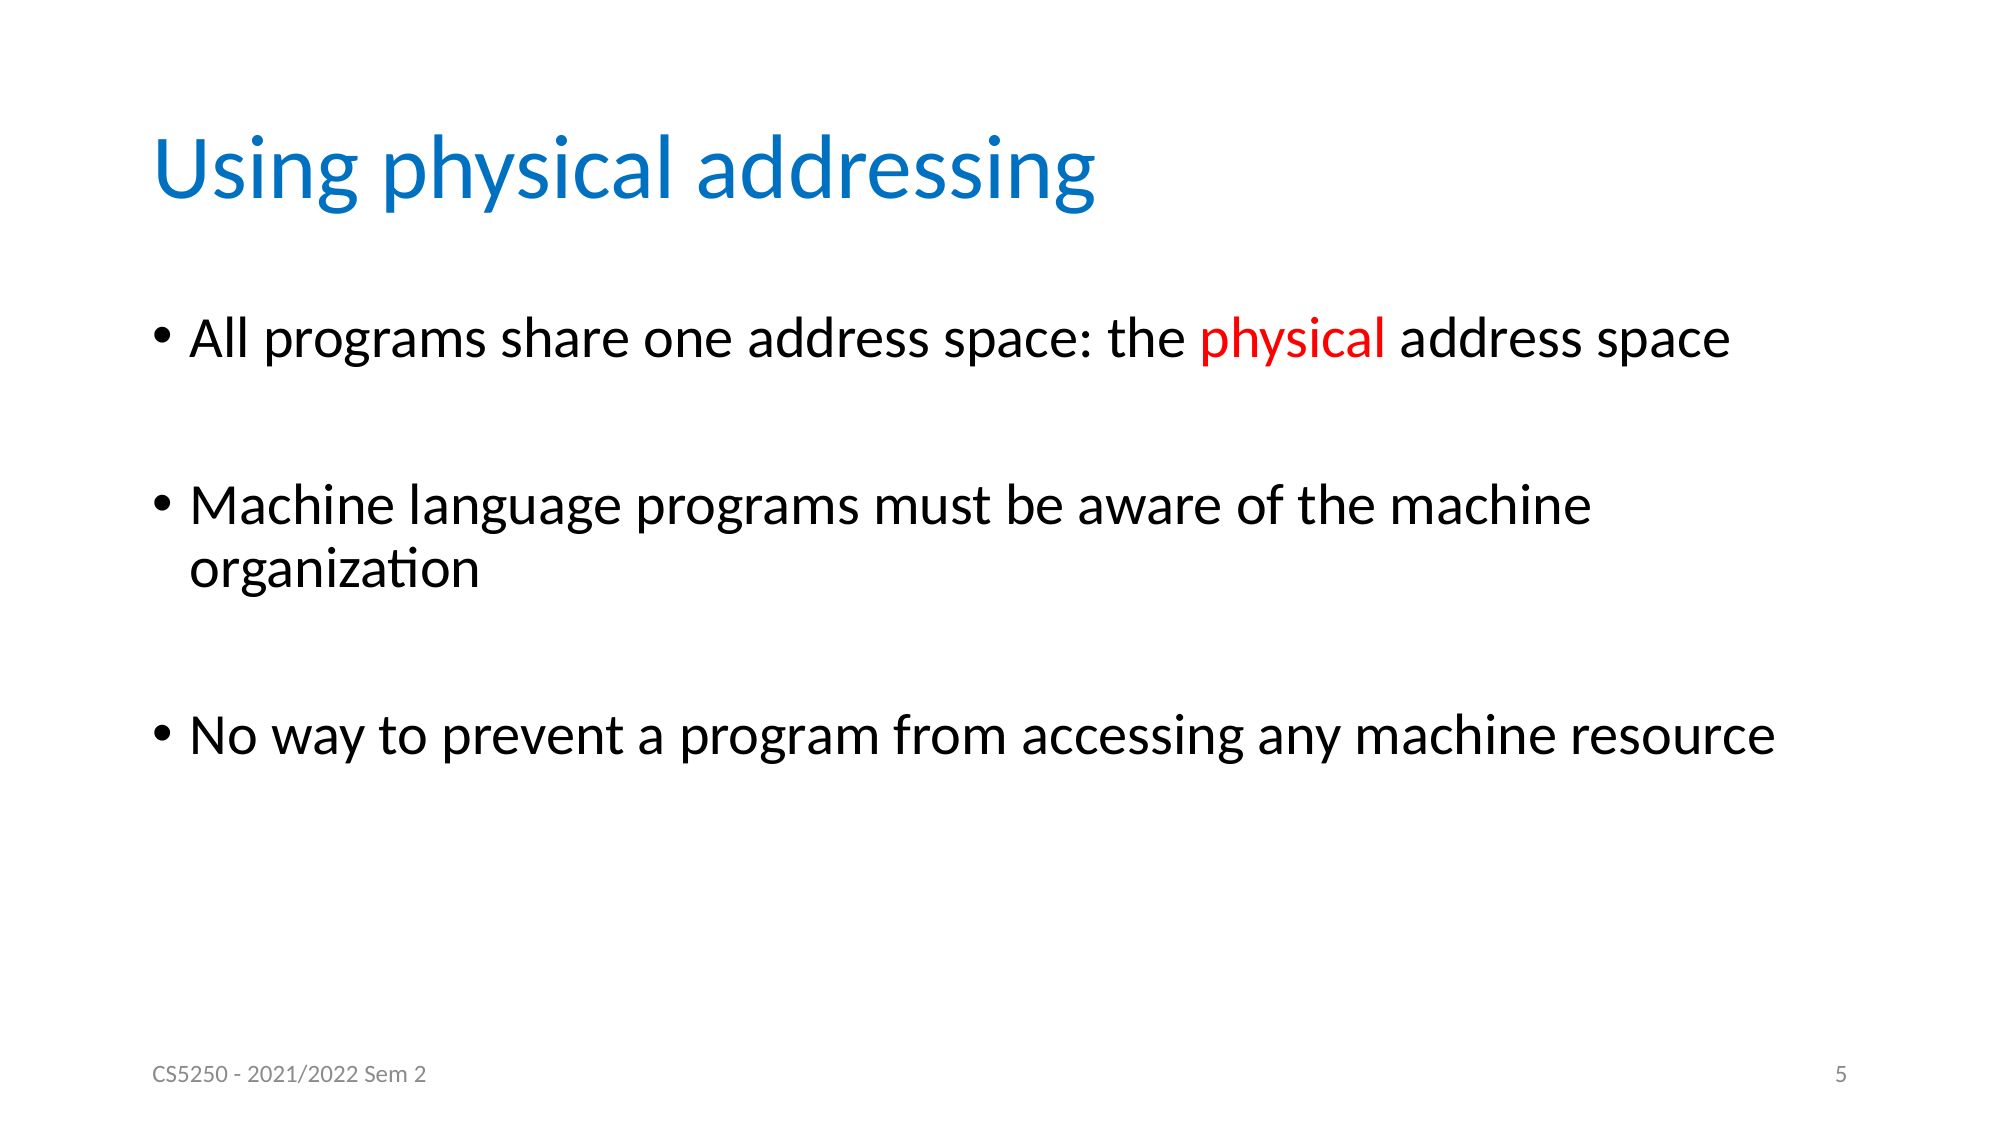

# Using physical addressing
All programs share one address space: the physical address space

Machine language programs must be aware of the machine organization

No way to prevent a program from accessing any machine resource
CS5250 - 2021/2022 Sem 2
5